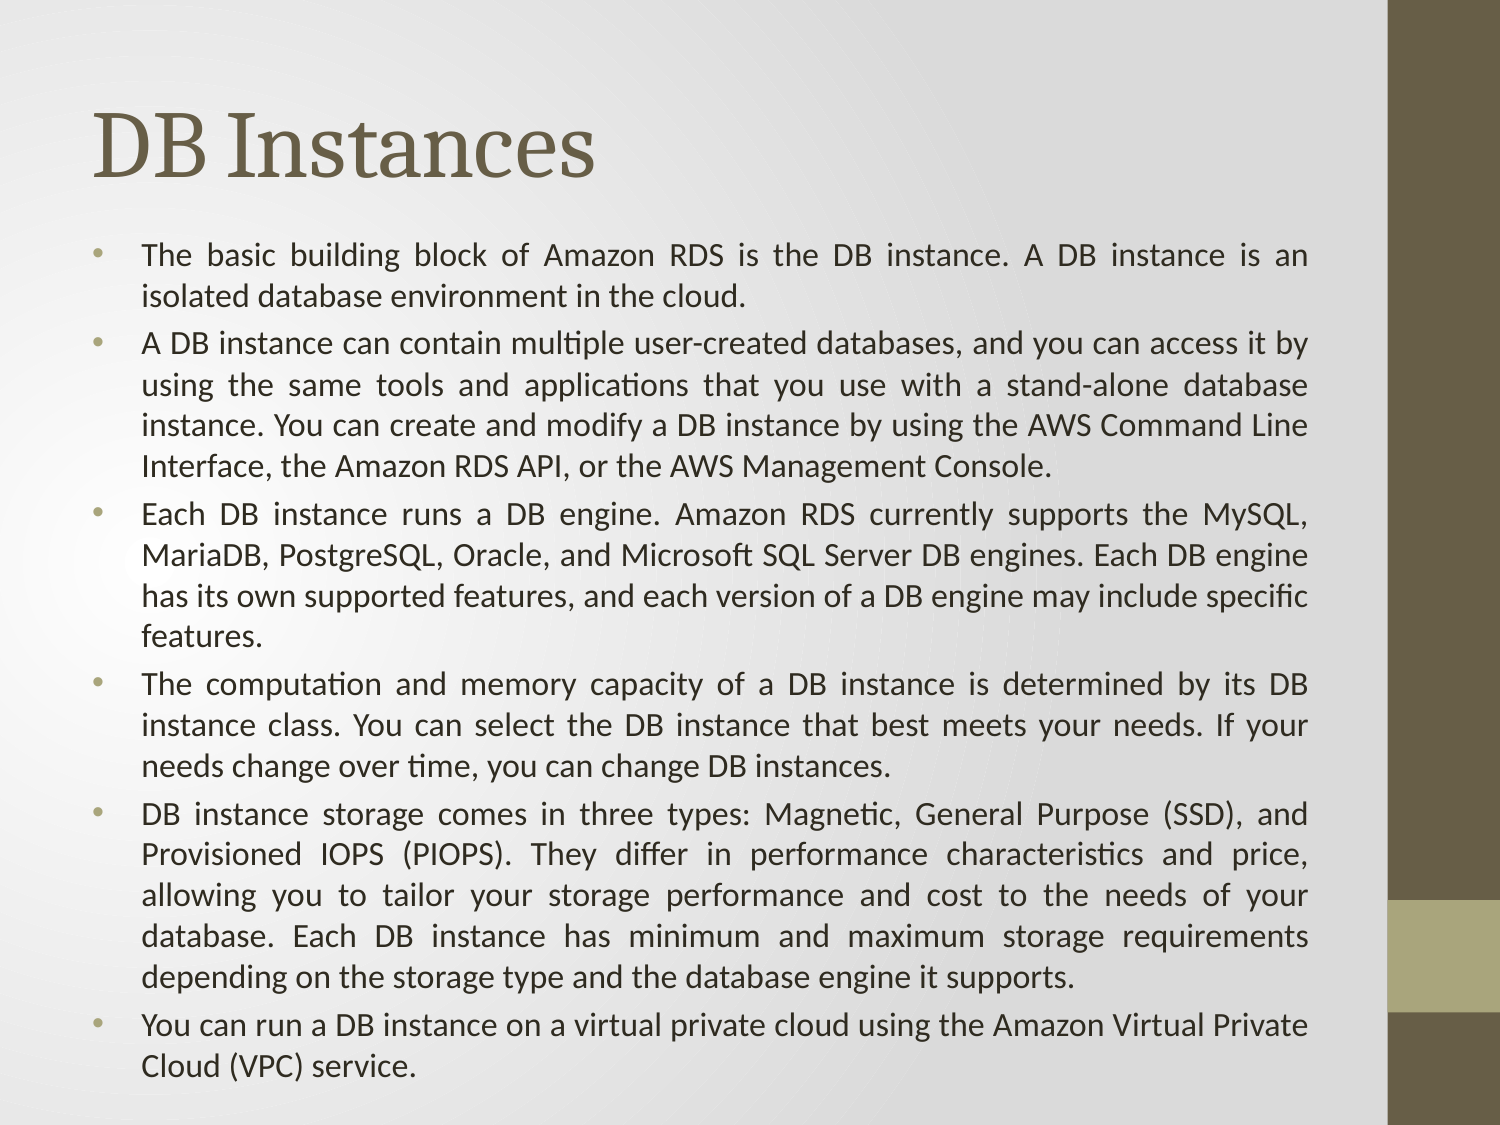

# DB Instances
The basic building block of Amazon RDS is the DB instance. A DB instance is an isolated database environment in the cloud.
A DB instance can contain multiple user-created databases, and you can access it by using the same tools and applications that you use with a stand-alone database instance. You can create and modify a DB instance by using the AWS Command Line Interface, the Amazon RDS API, or the AWS Management Console.
Each DB instance runs a DB engine. Amazon RDS currently supports the MySQL, MariaDB, PostgreSQL, Oracle, and Microsoft SQL Server DB engines. Each DB engine has its own supported features, and each version of a DB engine may include speciﬁc features.
The computation and memory capacity of a DB instance is determined by its DB instance class. You can select the DB instance that best meets your needs. If your needs change over time, you can change DB instances.
DB instance storage comes in three types: Magnetic, General Purpose (SSD), and Provisioned IOPS (PIOPS). They diﬀer in performance characteristics and price, allowing you to tailor your storage performance and cost to the needs of your database. Each DB instance has minimum and maximum storage requirements depending on the storage type and the database engine it supports.
You can run a DB instance on a virtual private cloud using the Amazon Virtual Private Cloud (VPC) service.